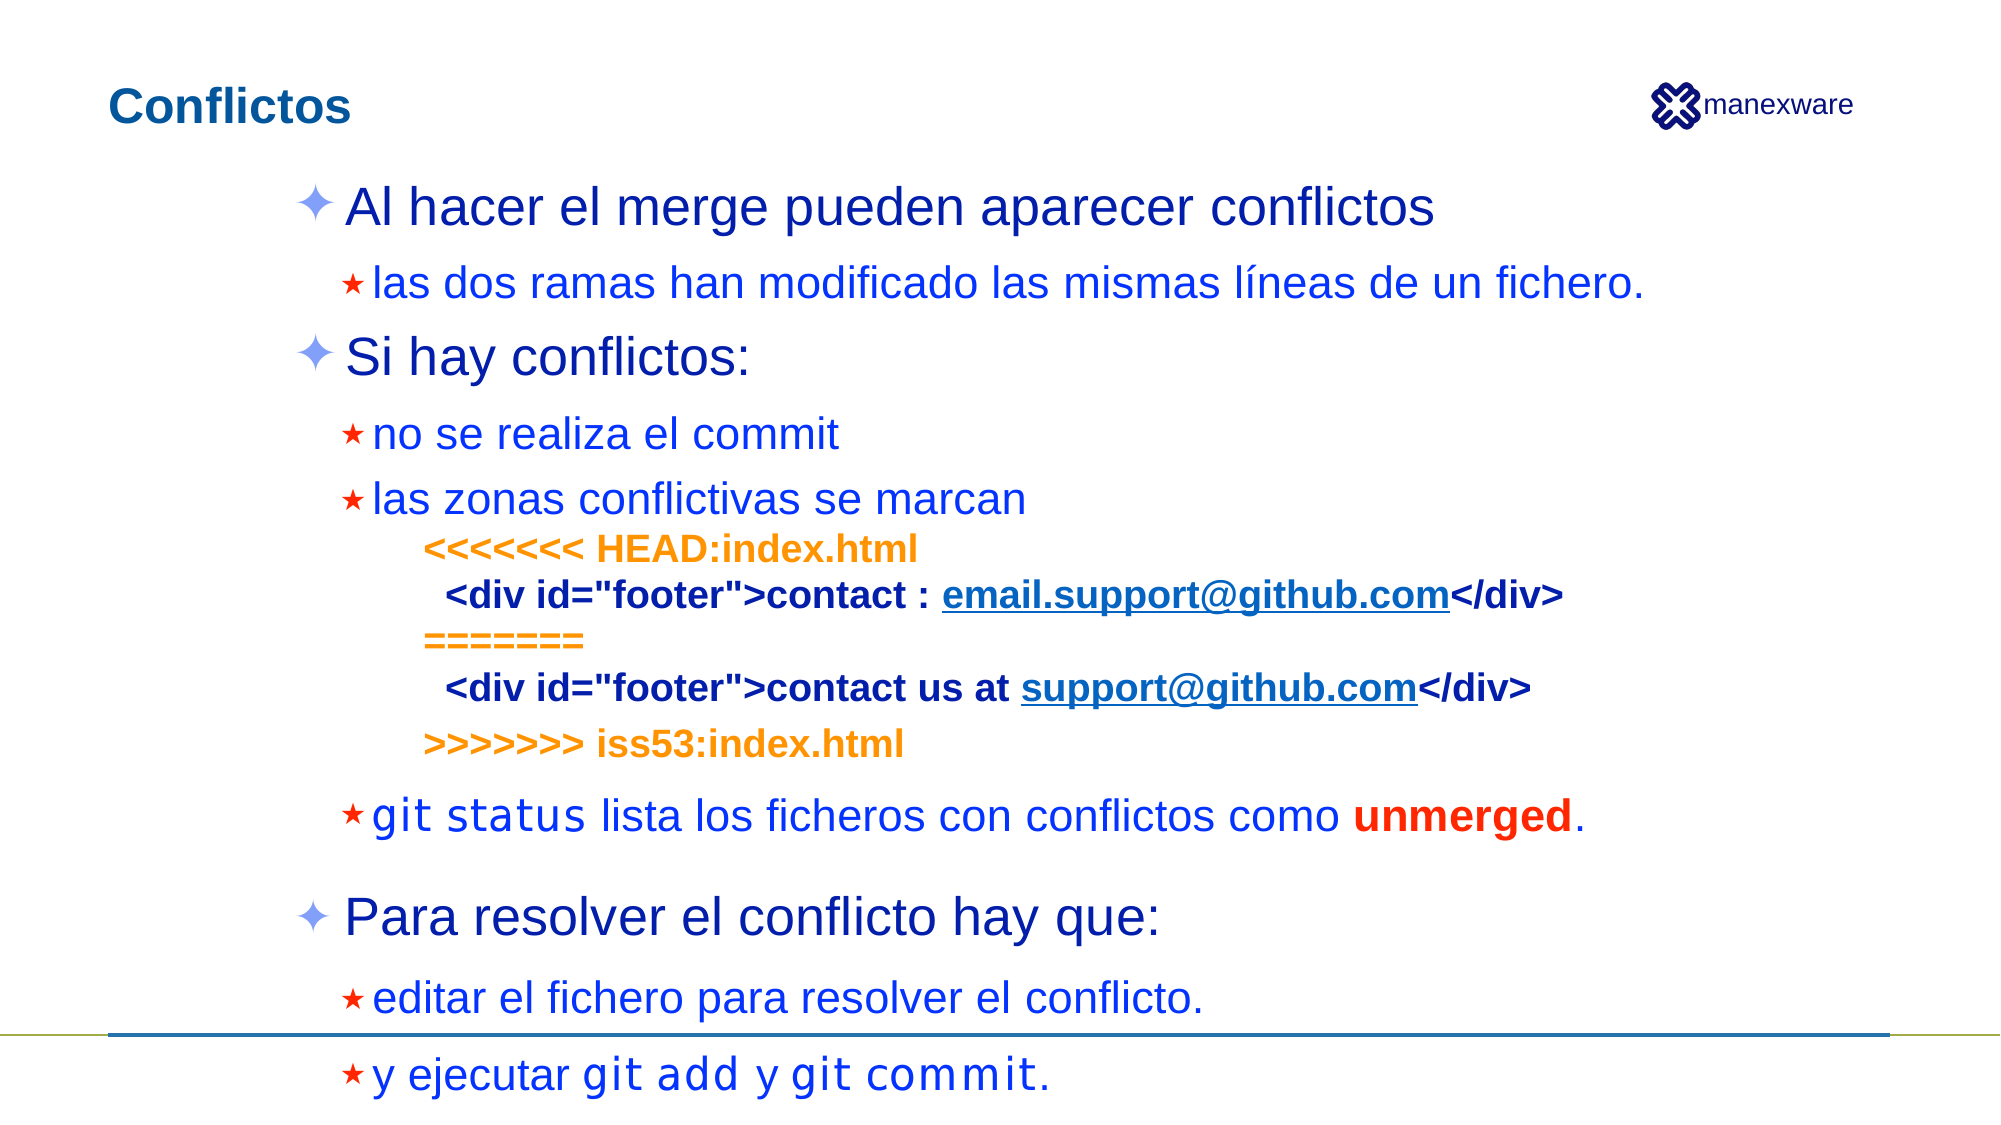

# Conflictos
Al hacer el merge pueden aparecer conflictos
★ las dos ramas han modificado las mismas líneas de un fichero.
Si hay conflictos:
★ no se realiza el commit
★ las zonas conflictivas se marcan
<<<<<<< HEAD:index.html
<div id="footer">contact : email.support@github.com</div>
=======
<div id="footer">contact us at support@github.com</div>
>>>>>>> iss53:index.html
★ git status lista los ficheros con conflictos como unmerged.
✦ Para resolver el conflicto hay que:
★ editar el fichero para resolver el conflicto.
★ y ejecutar git add y git commit.